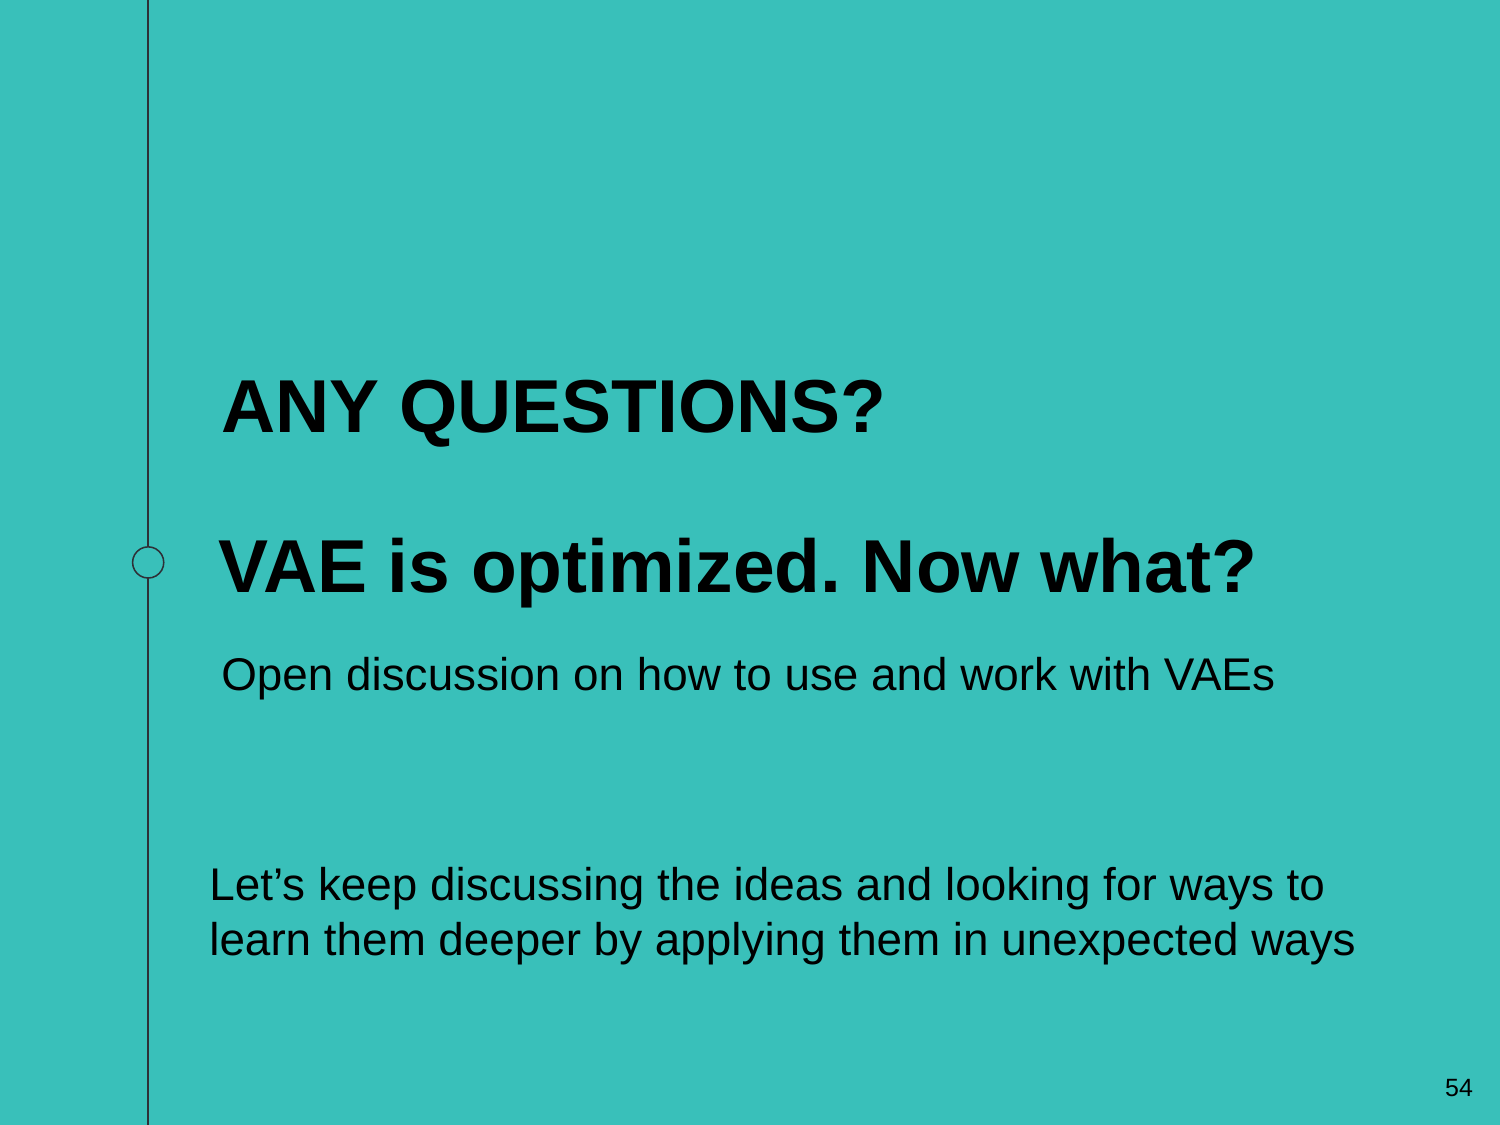

ANY QUESTIONS?
VAE is optimized. Now what?
Open discussion on how to use and work with VAEs
Let’s keep discussing the ideas and looking for ways to learn them deeper by applying them in unexpected ways
54